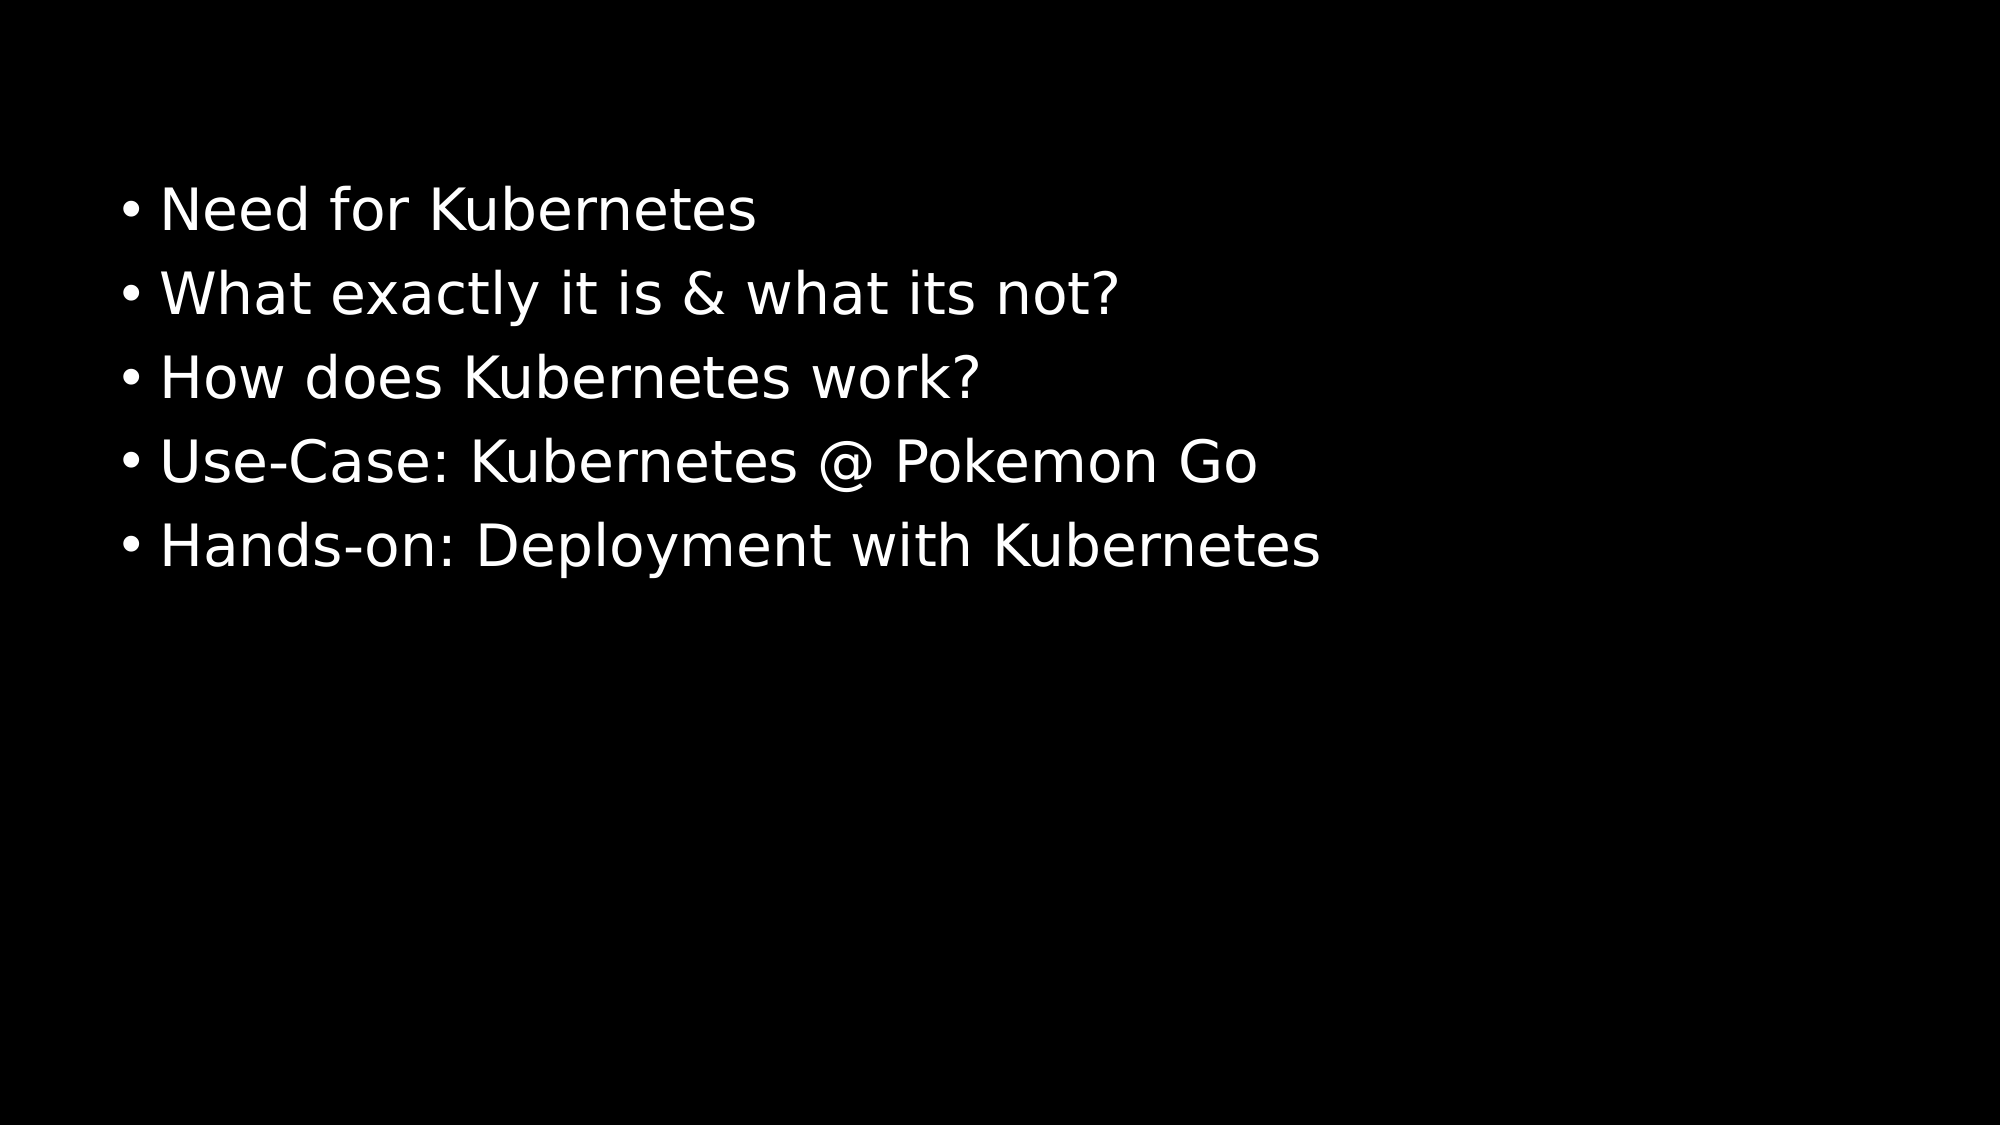

#
Need for Kubernetes
What exactly it is & what its not?
How does Kubernetes work?
Use-Case: Kubernetes @ Pokemon Go
Hands-on: Deployment with Kubernetes